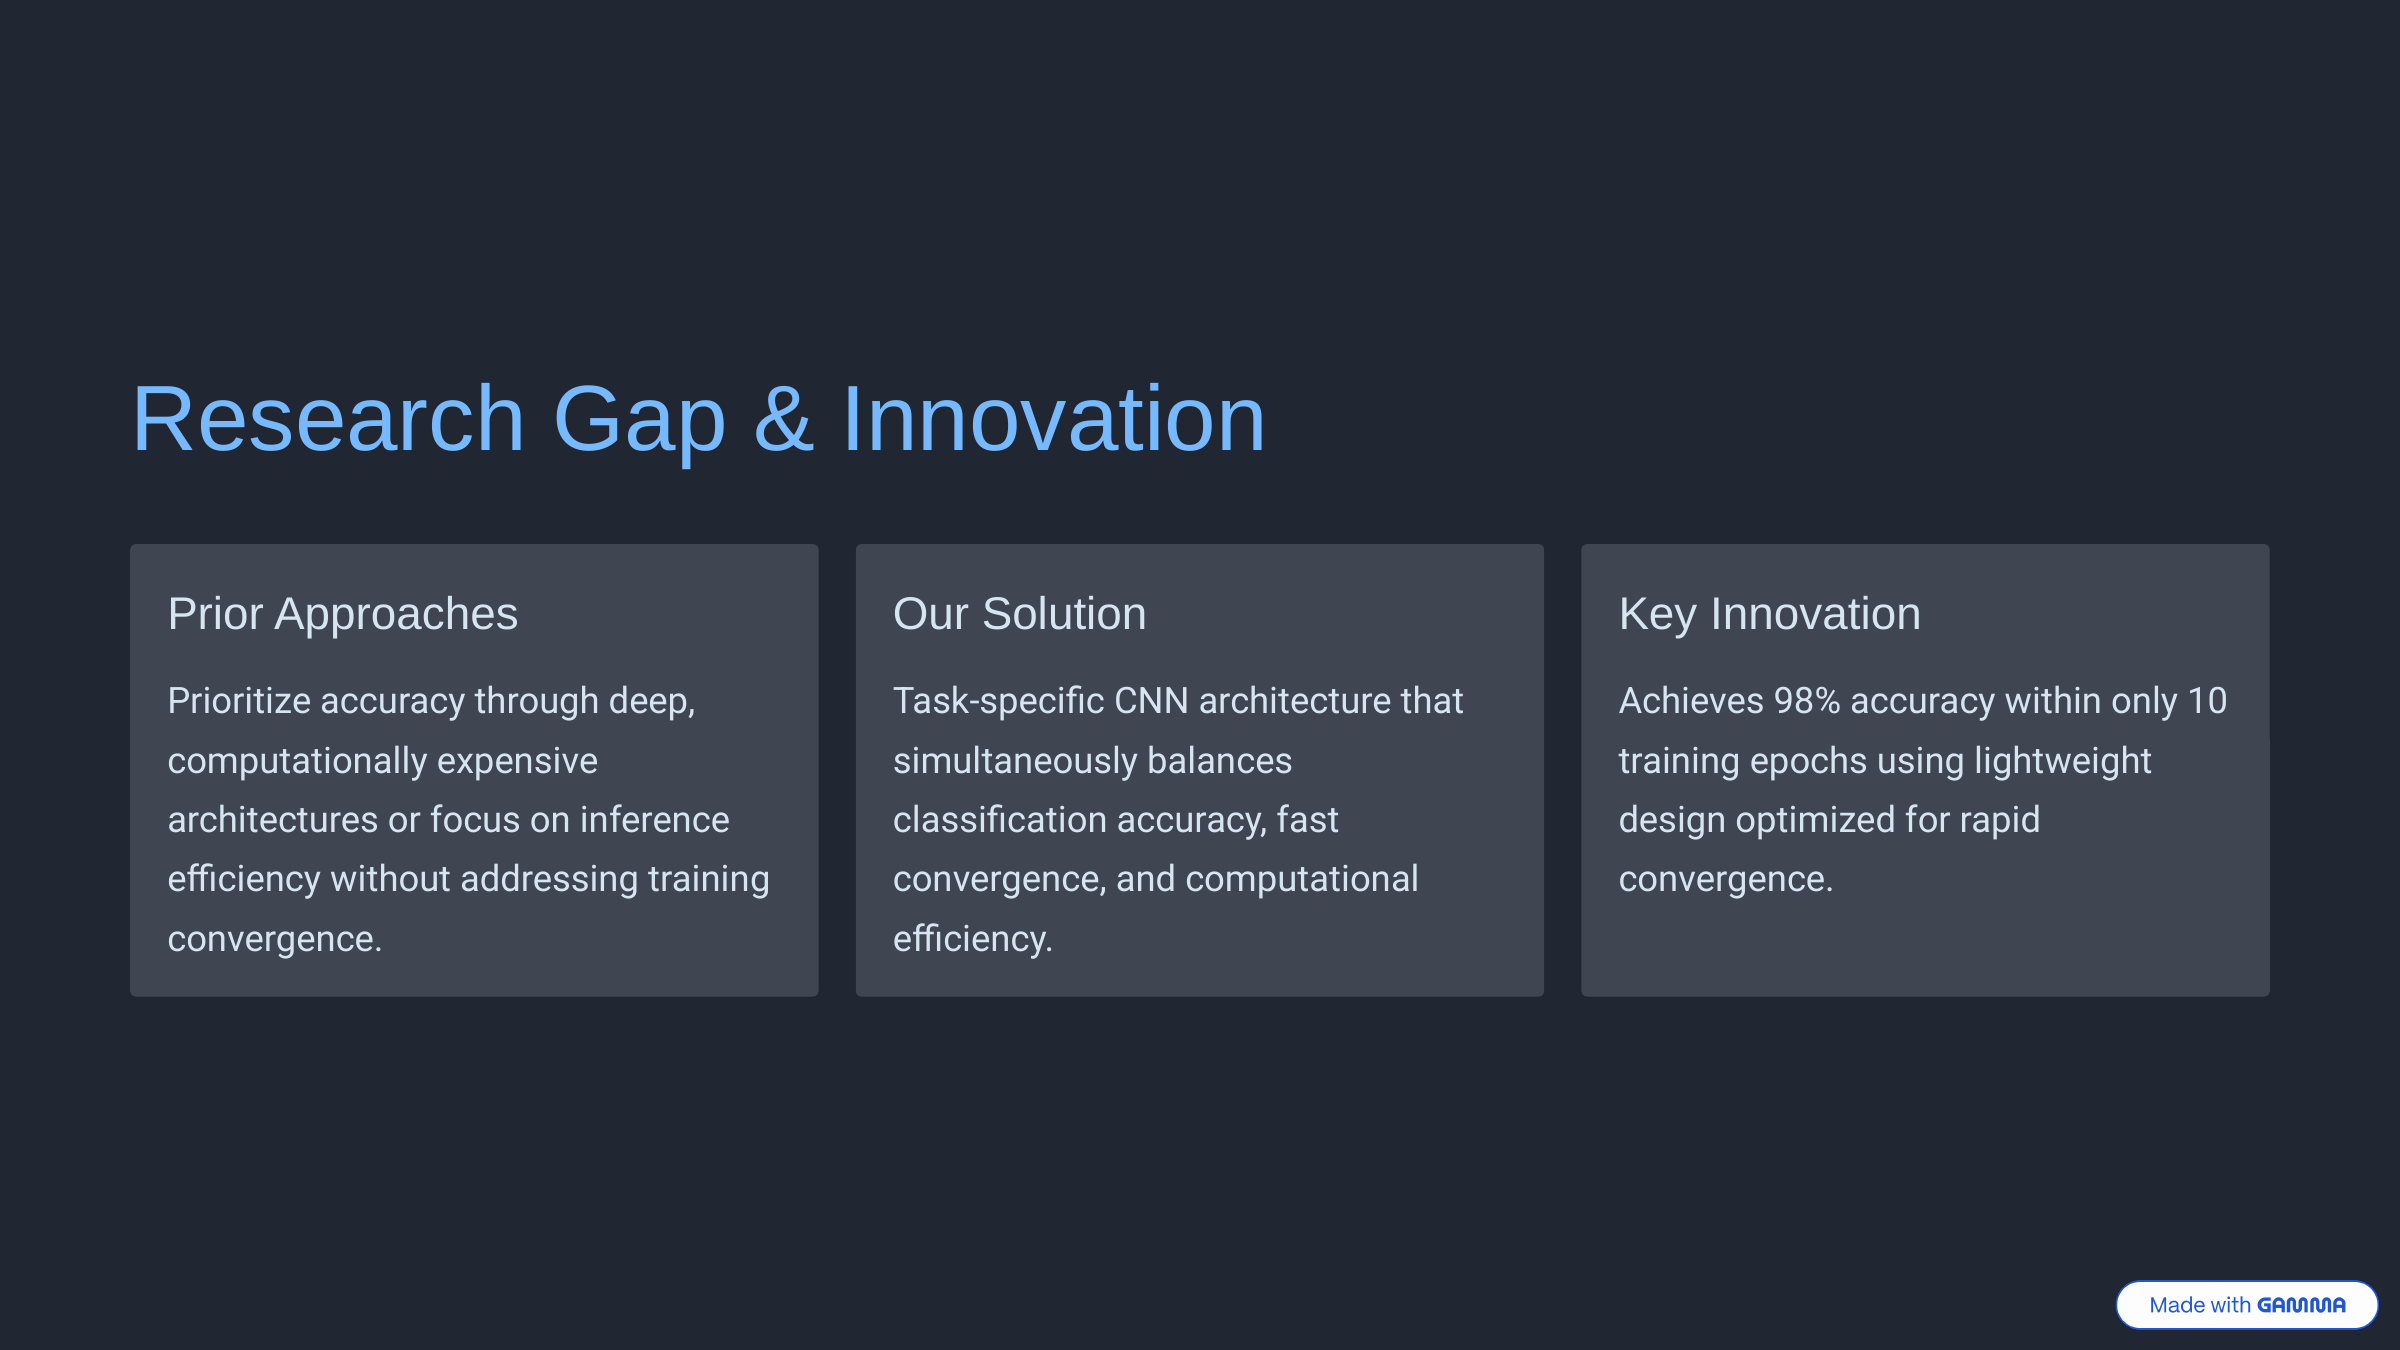

Research Gap & Innovation

Prior Approaches
Our Solution
Key Innovation
Prioritize accuracy through deep, computationally expensive architectures or focus on inference efficiency without addressing training convergence.
Task-specific CNN architecture that simultaneously balances classification accuracy, fast convergence, and computational efficiency.
Achieves 98% accuracy within only 10 training epochs using lightweight design optimized for rapid convergence.